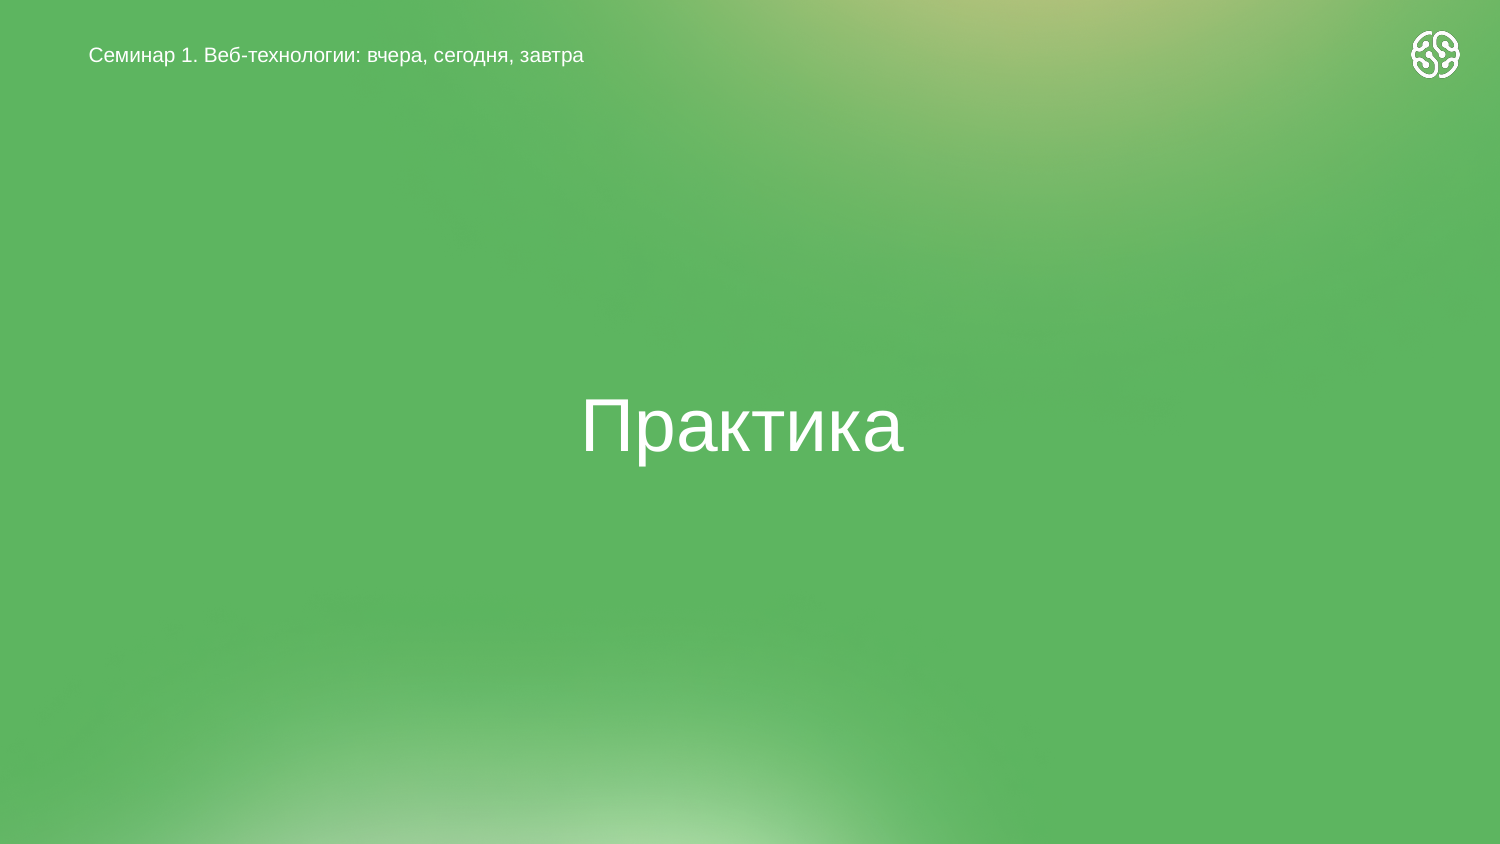

Семинар 1. Веб-технологии: вчера, сегодня, завтра
# Практика